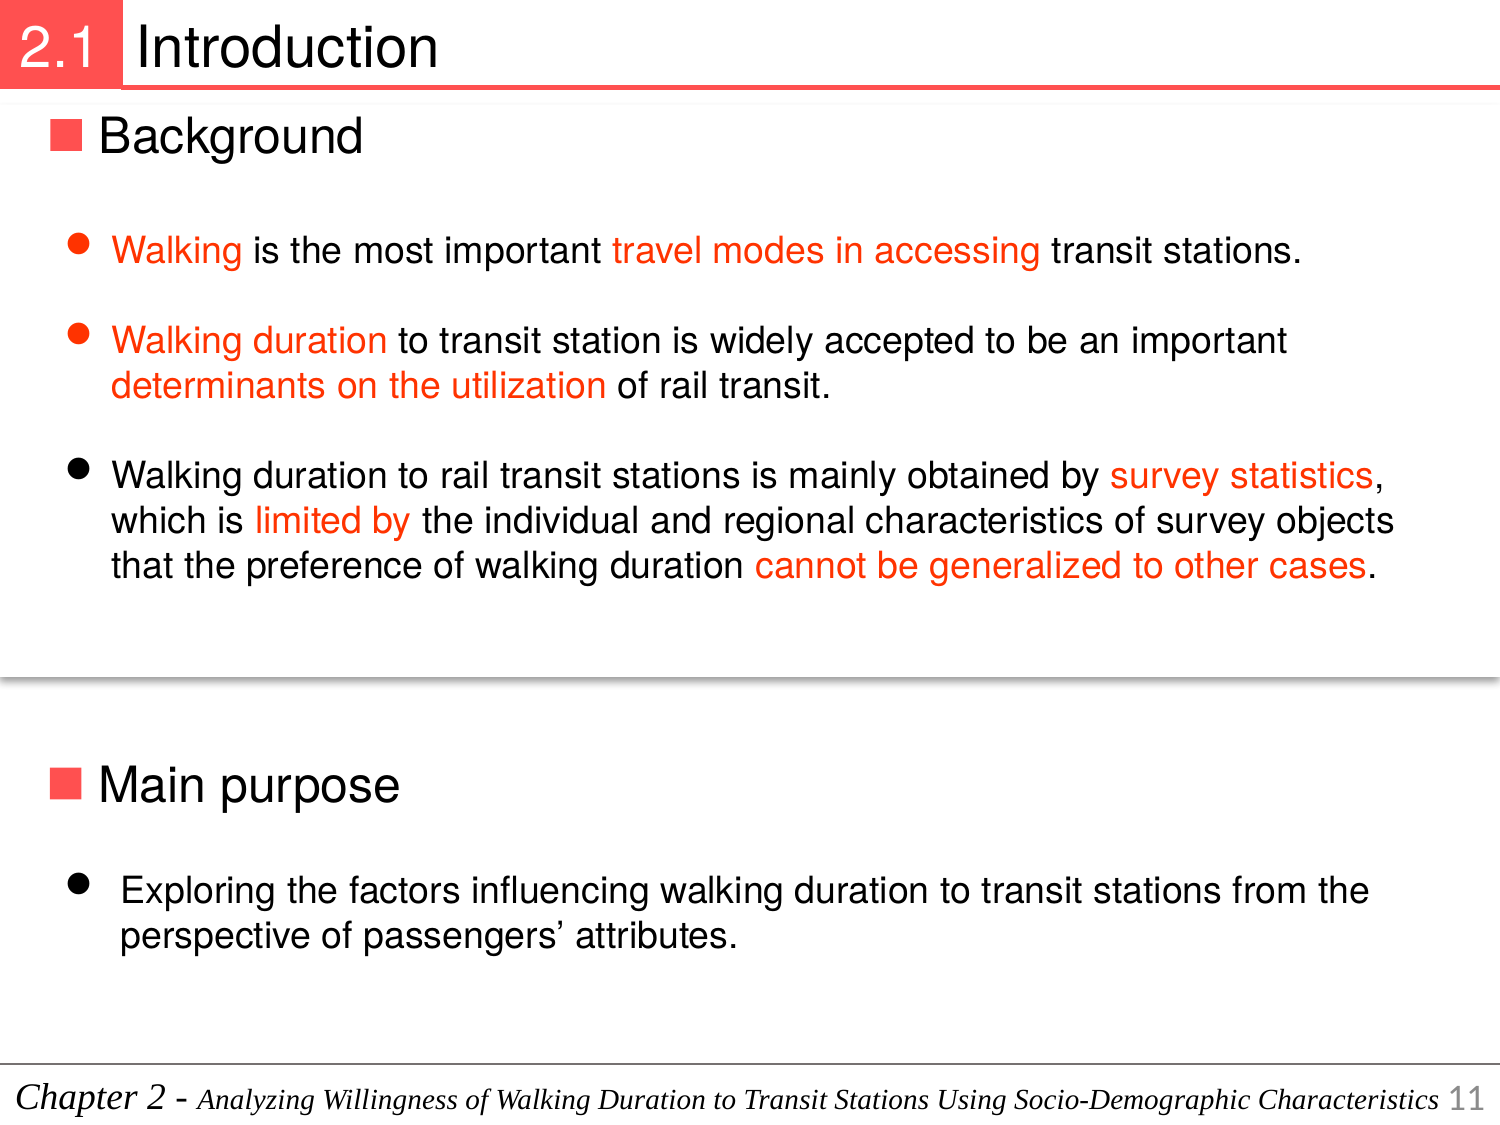

2.1
Introduction
Background

distance to destinations is widely thought to be an important predictor of active travel
Walking is the most important travel modes in accessing transit stations.

Walking duration to transit station is widely accepted to be an important determinants on the utilization of rail transit.

Walking duration to rail transit stations is mainly obtained by survey statistics, which is limited by the individual and regional characteristics of survey objects that the preference of walking duration cannot be generalized to other cases.
Main purpose

Exploring the factors influencing walking duration to transit stations from the perspective of passengers’ attributes.
Chapter 2 - Analyzing Willingness of Walking Duration to Transit Stations Using Socio-Demographic Characteristics
11